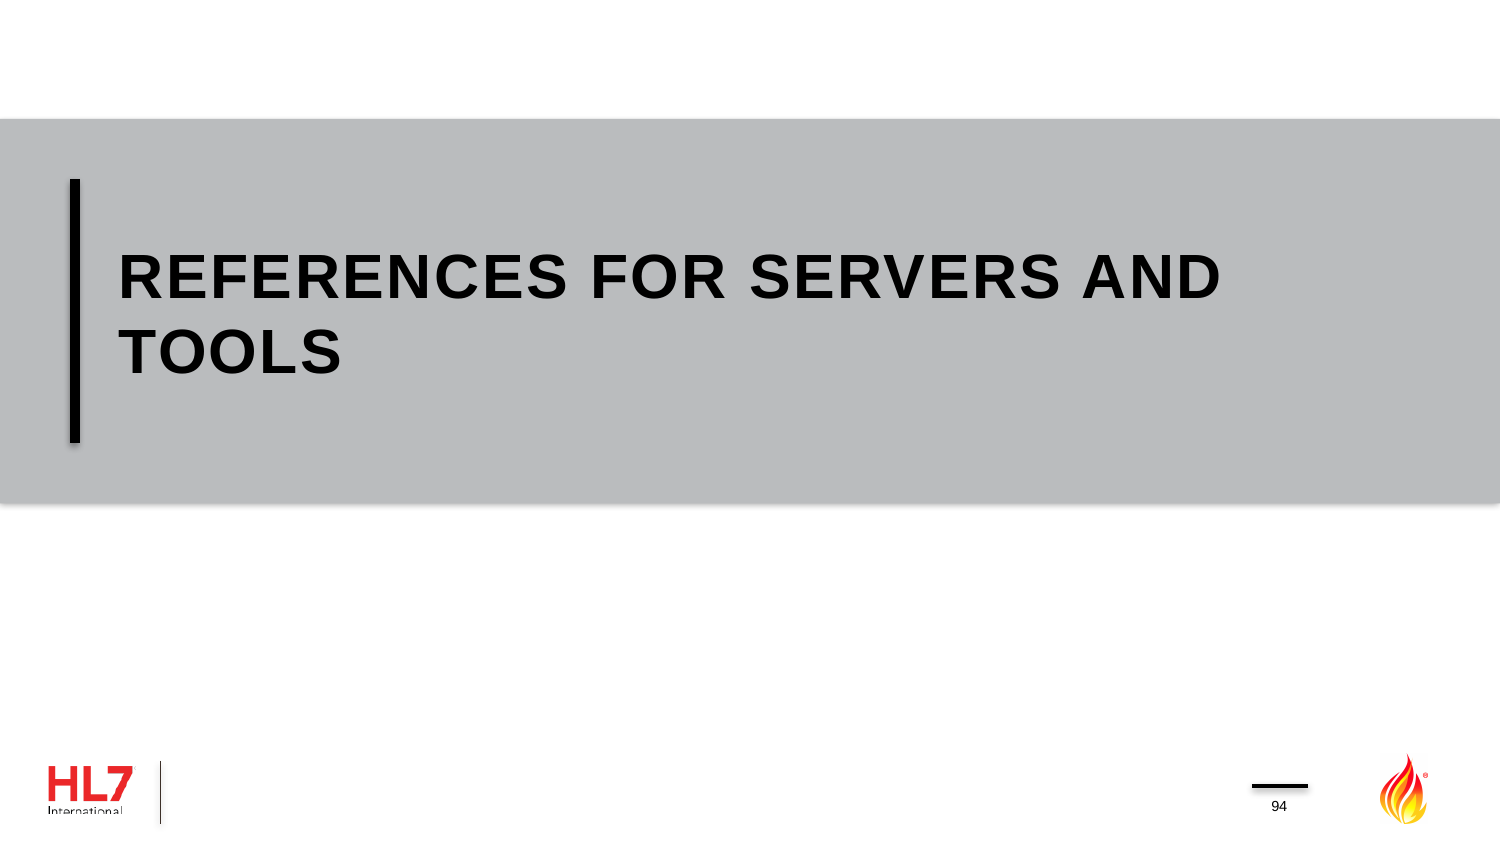

# References for Servers and tools
94